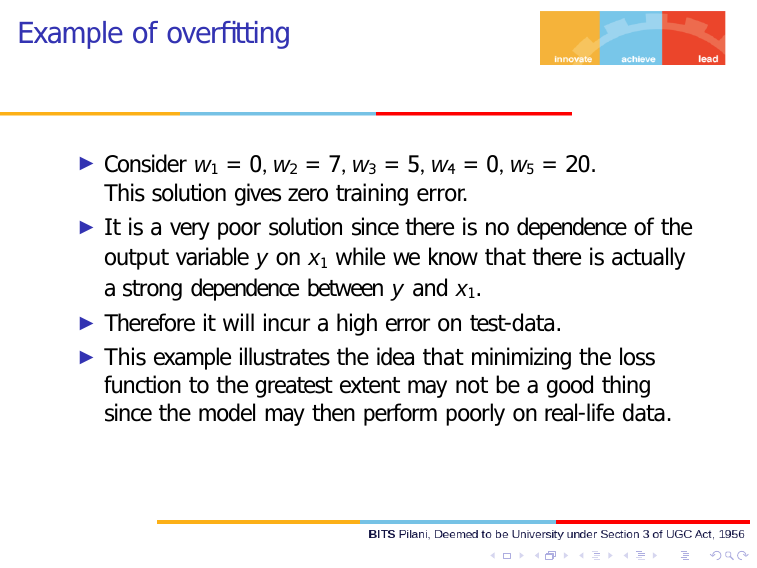

# Example of overfitting
Consider w1 = 0, w2 = 7, w3 = 5, w4 = 0, w5 = 20. This solution gives zero training error.
It is a very poor solution since there is no dependence of the output variable y on x1 while we know that there is actually a strong dependence between y and x1.
Therefore it will incur a high error on test-data.
This example illustrates the idea that minimizing the loss function to the greatest extent may not be a good thing since the model may then perform poorly on real-life data.